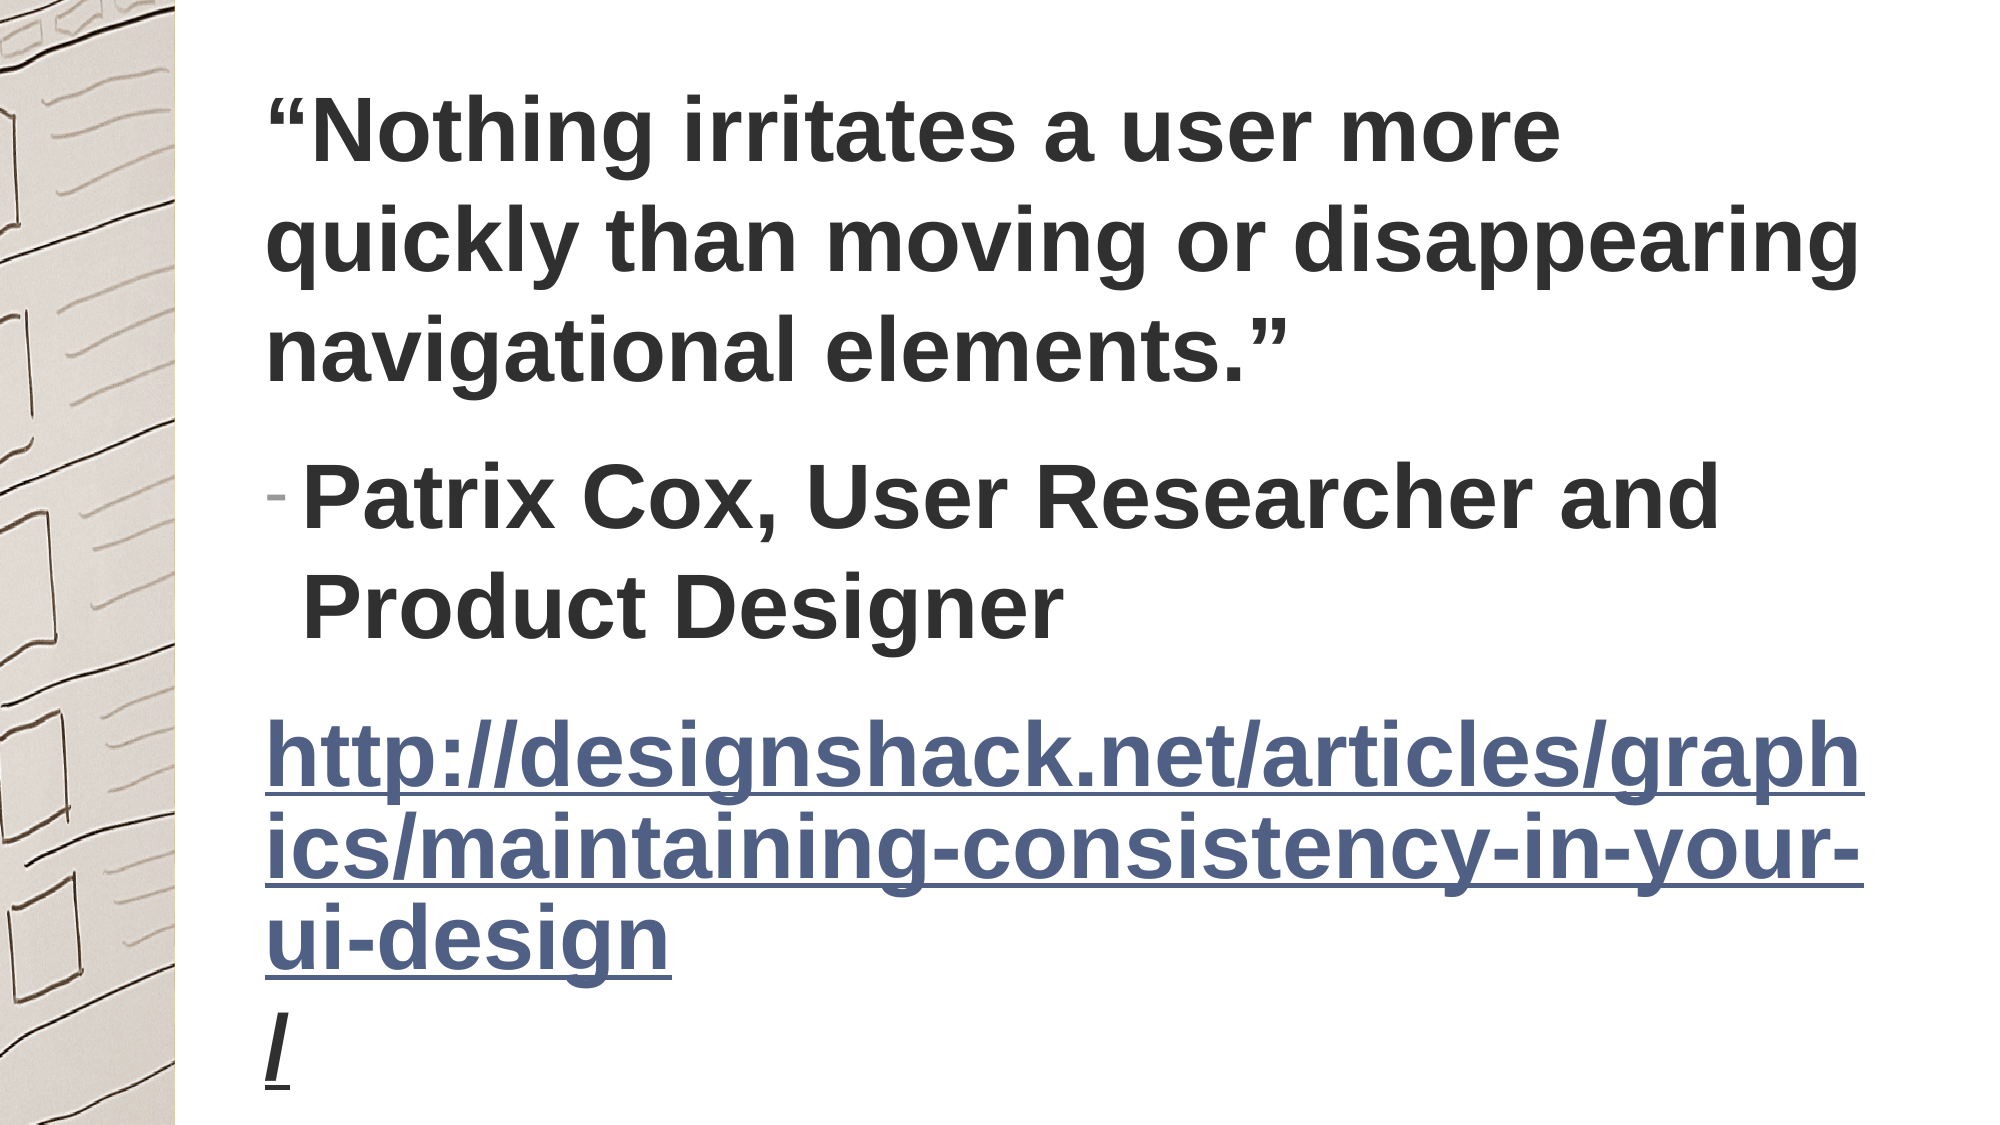

“Nothing irritates a user more quickly than moving or disappearing navigational elements.”
Patrix Cox, User Researcher and Product Designer
http://designshack.net/articles/graphics/maintaining-consistency-in-your-ui-design/